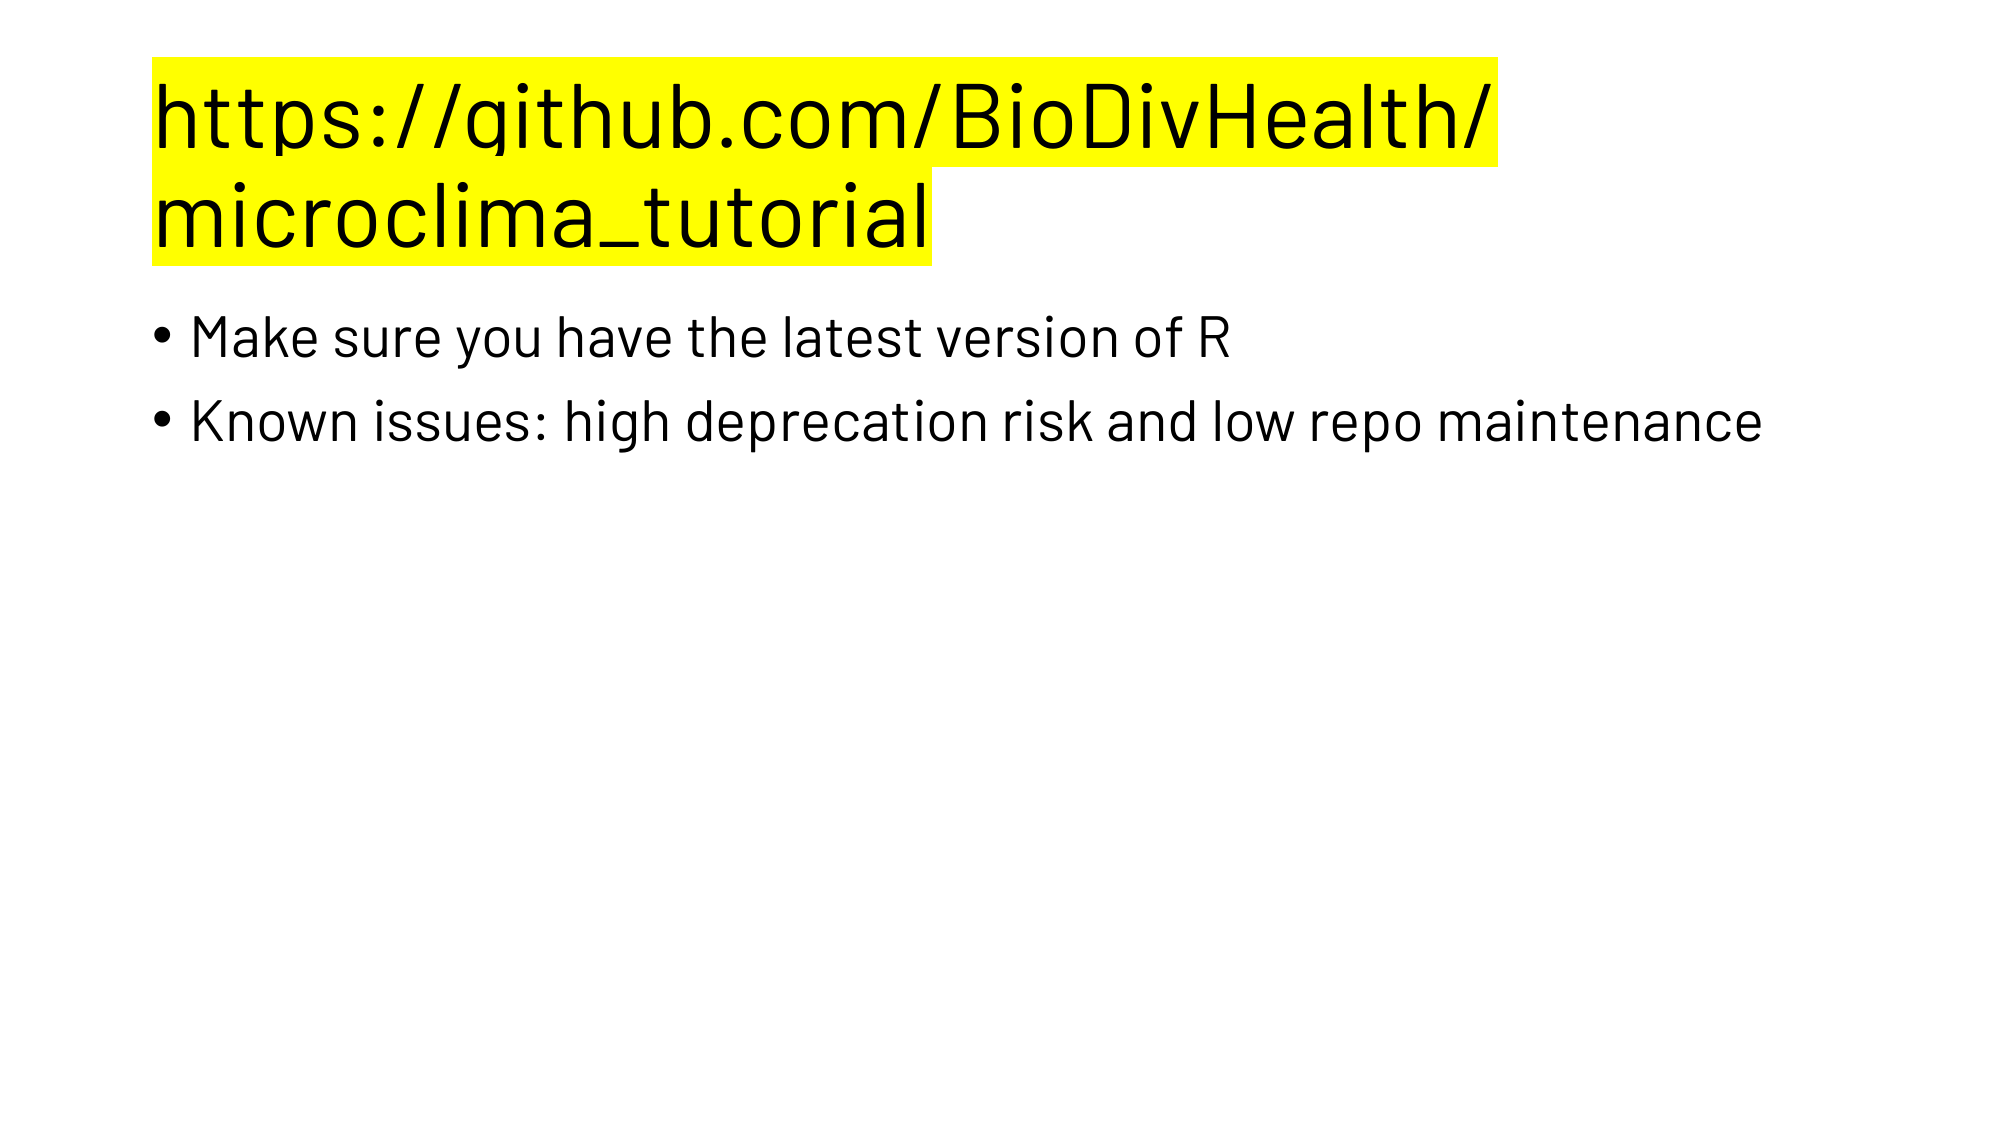

# https://github.com/BioDivHealth/microclima_tutorial
Make sure you have the latest version of R
Known issues: high deprecation risk and low repo maintenance